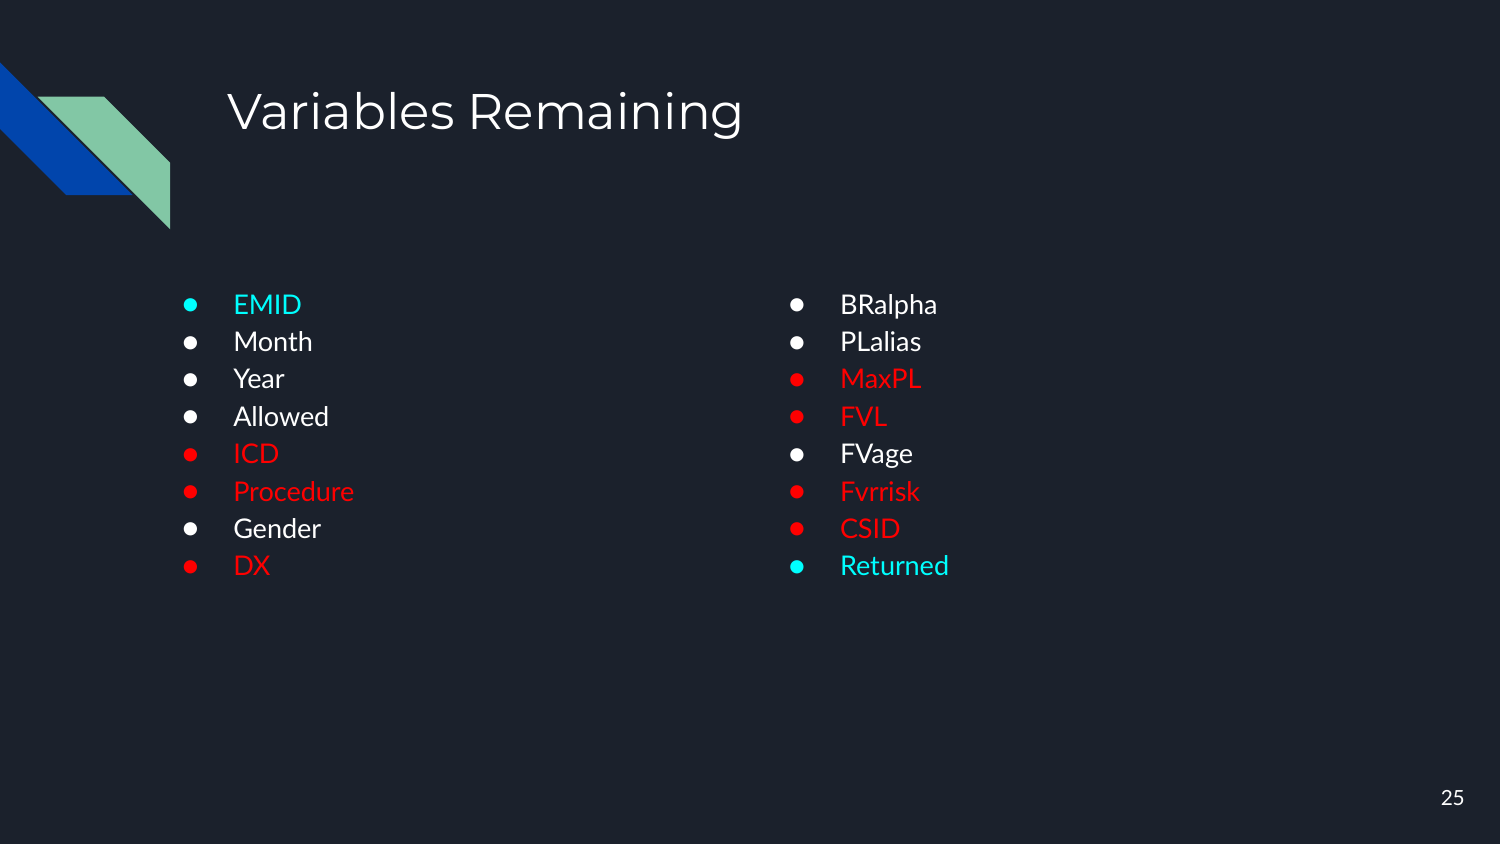

# Variables Remaining
EMID
Month
Year
Allowed
ICD
Procedure
Gender
DX

BRalpha
PLalias
MaxPL
FVL
FVage
Fvrrisk
CSID
Returned
25